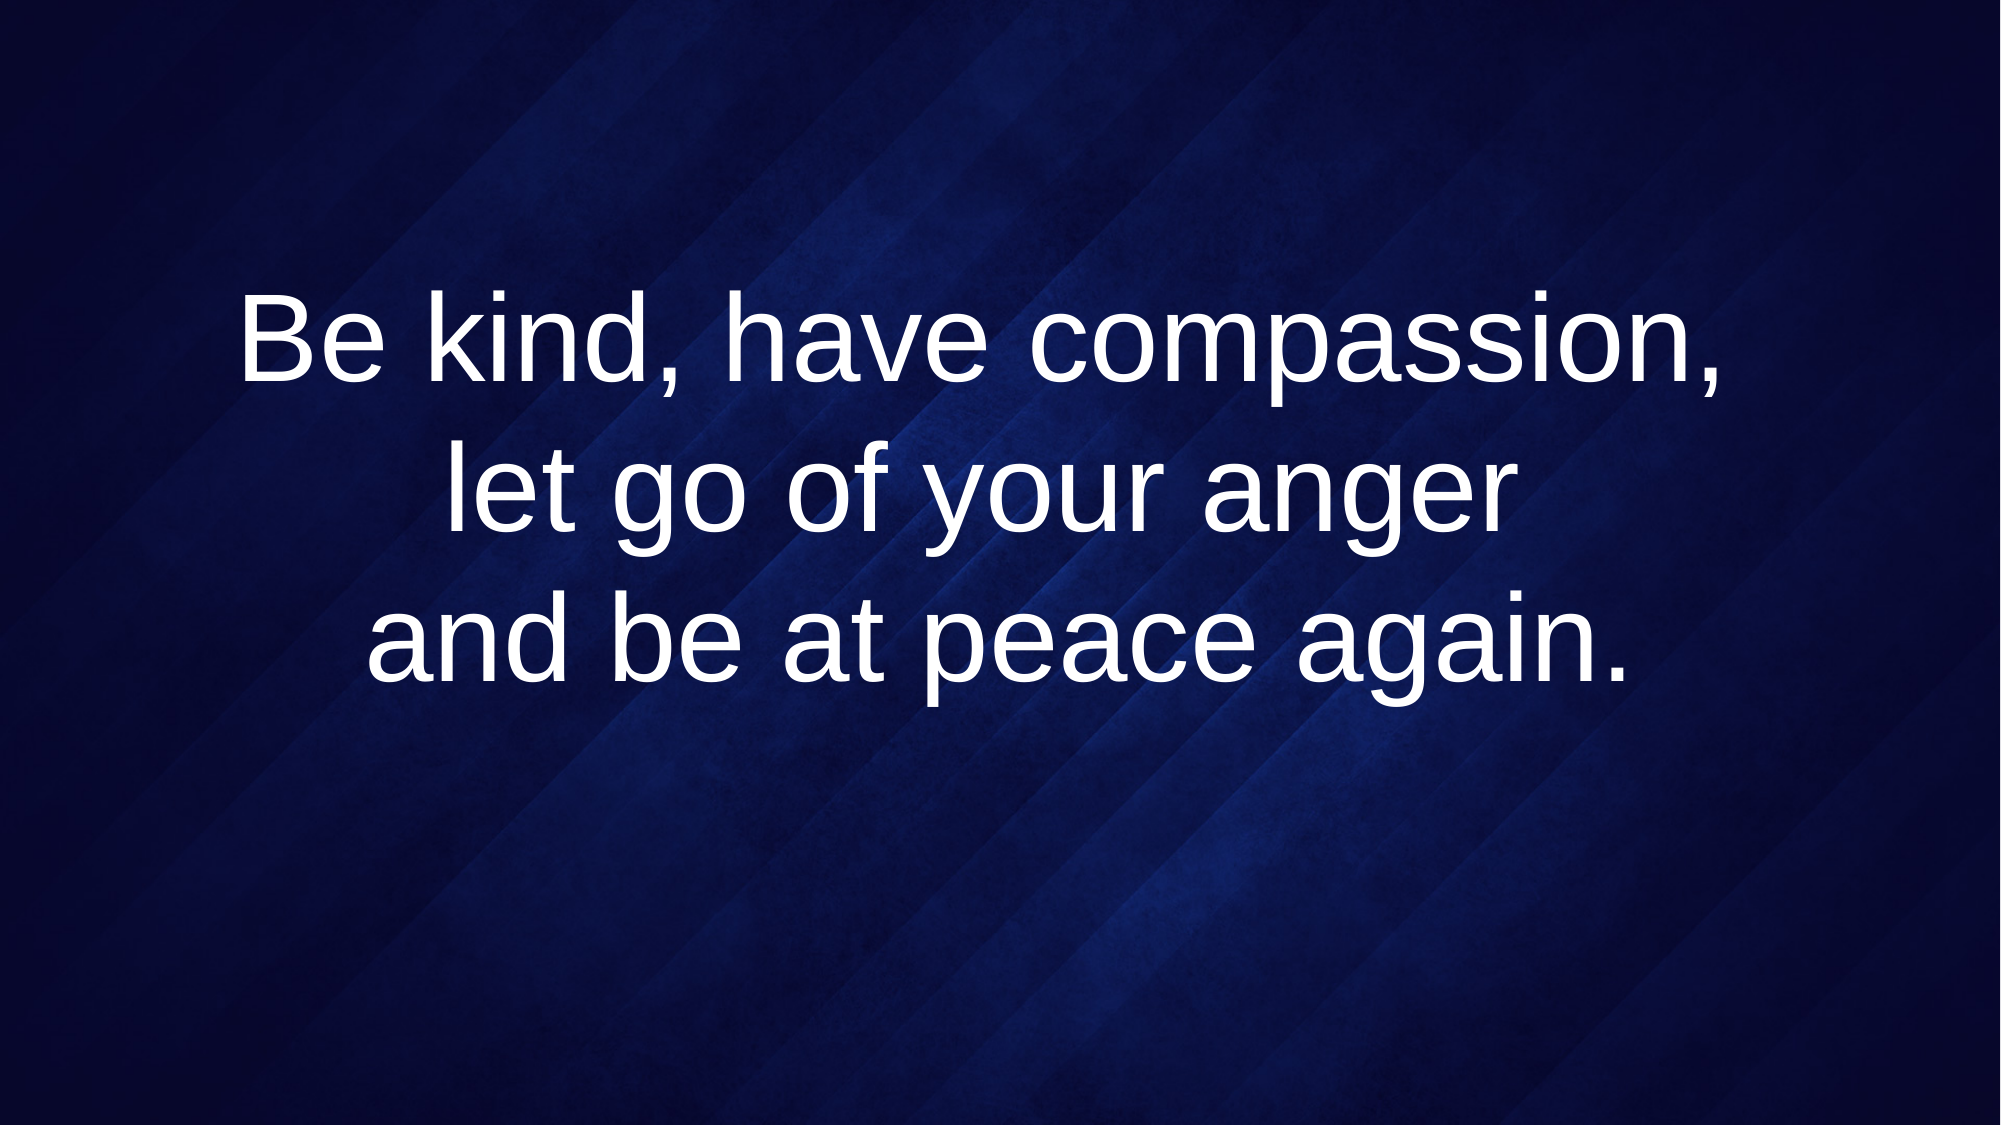

# Be kind, have compassion, let go of your anger and be at peace again.